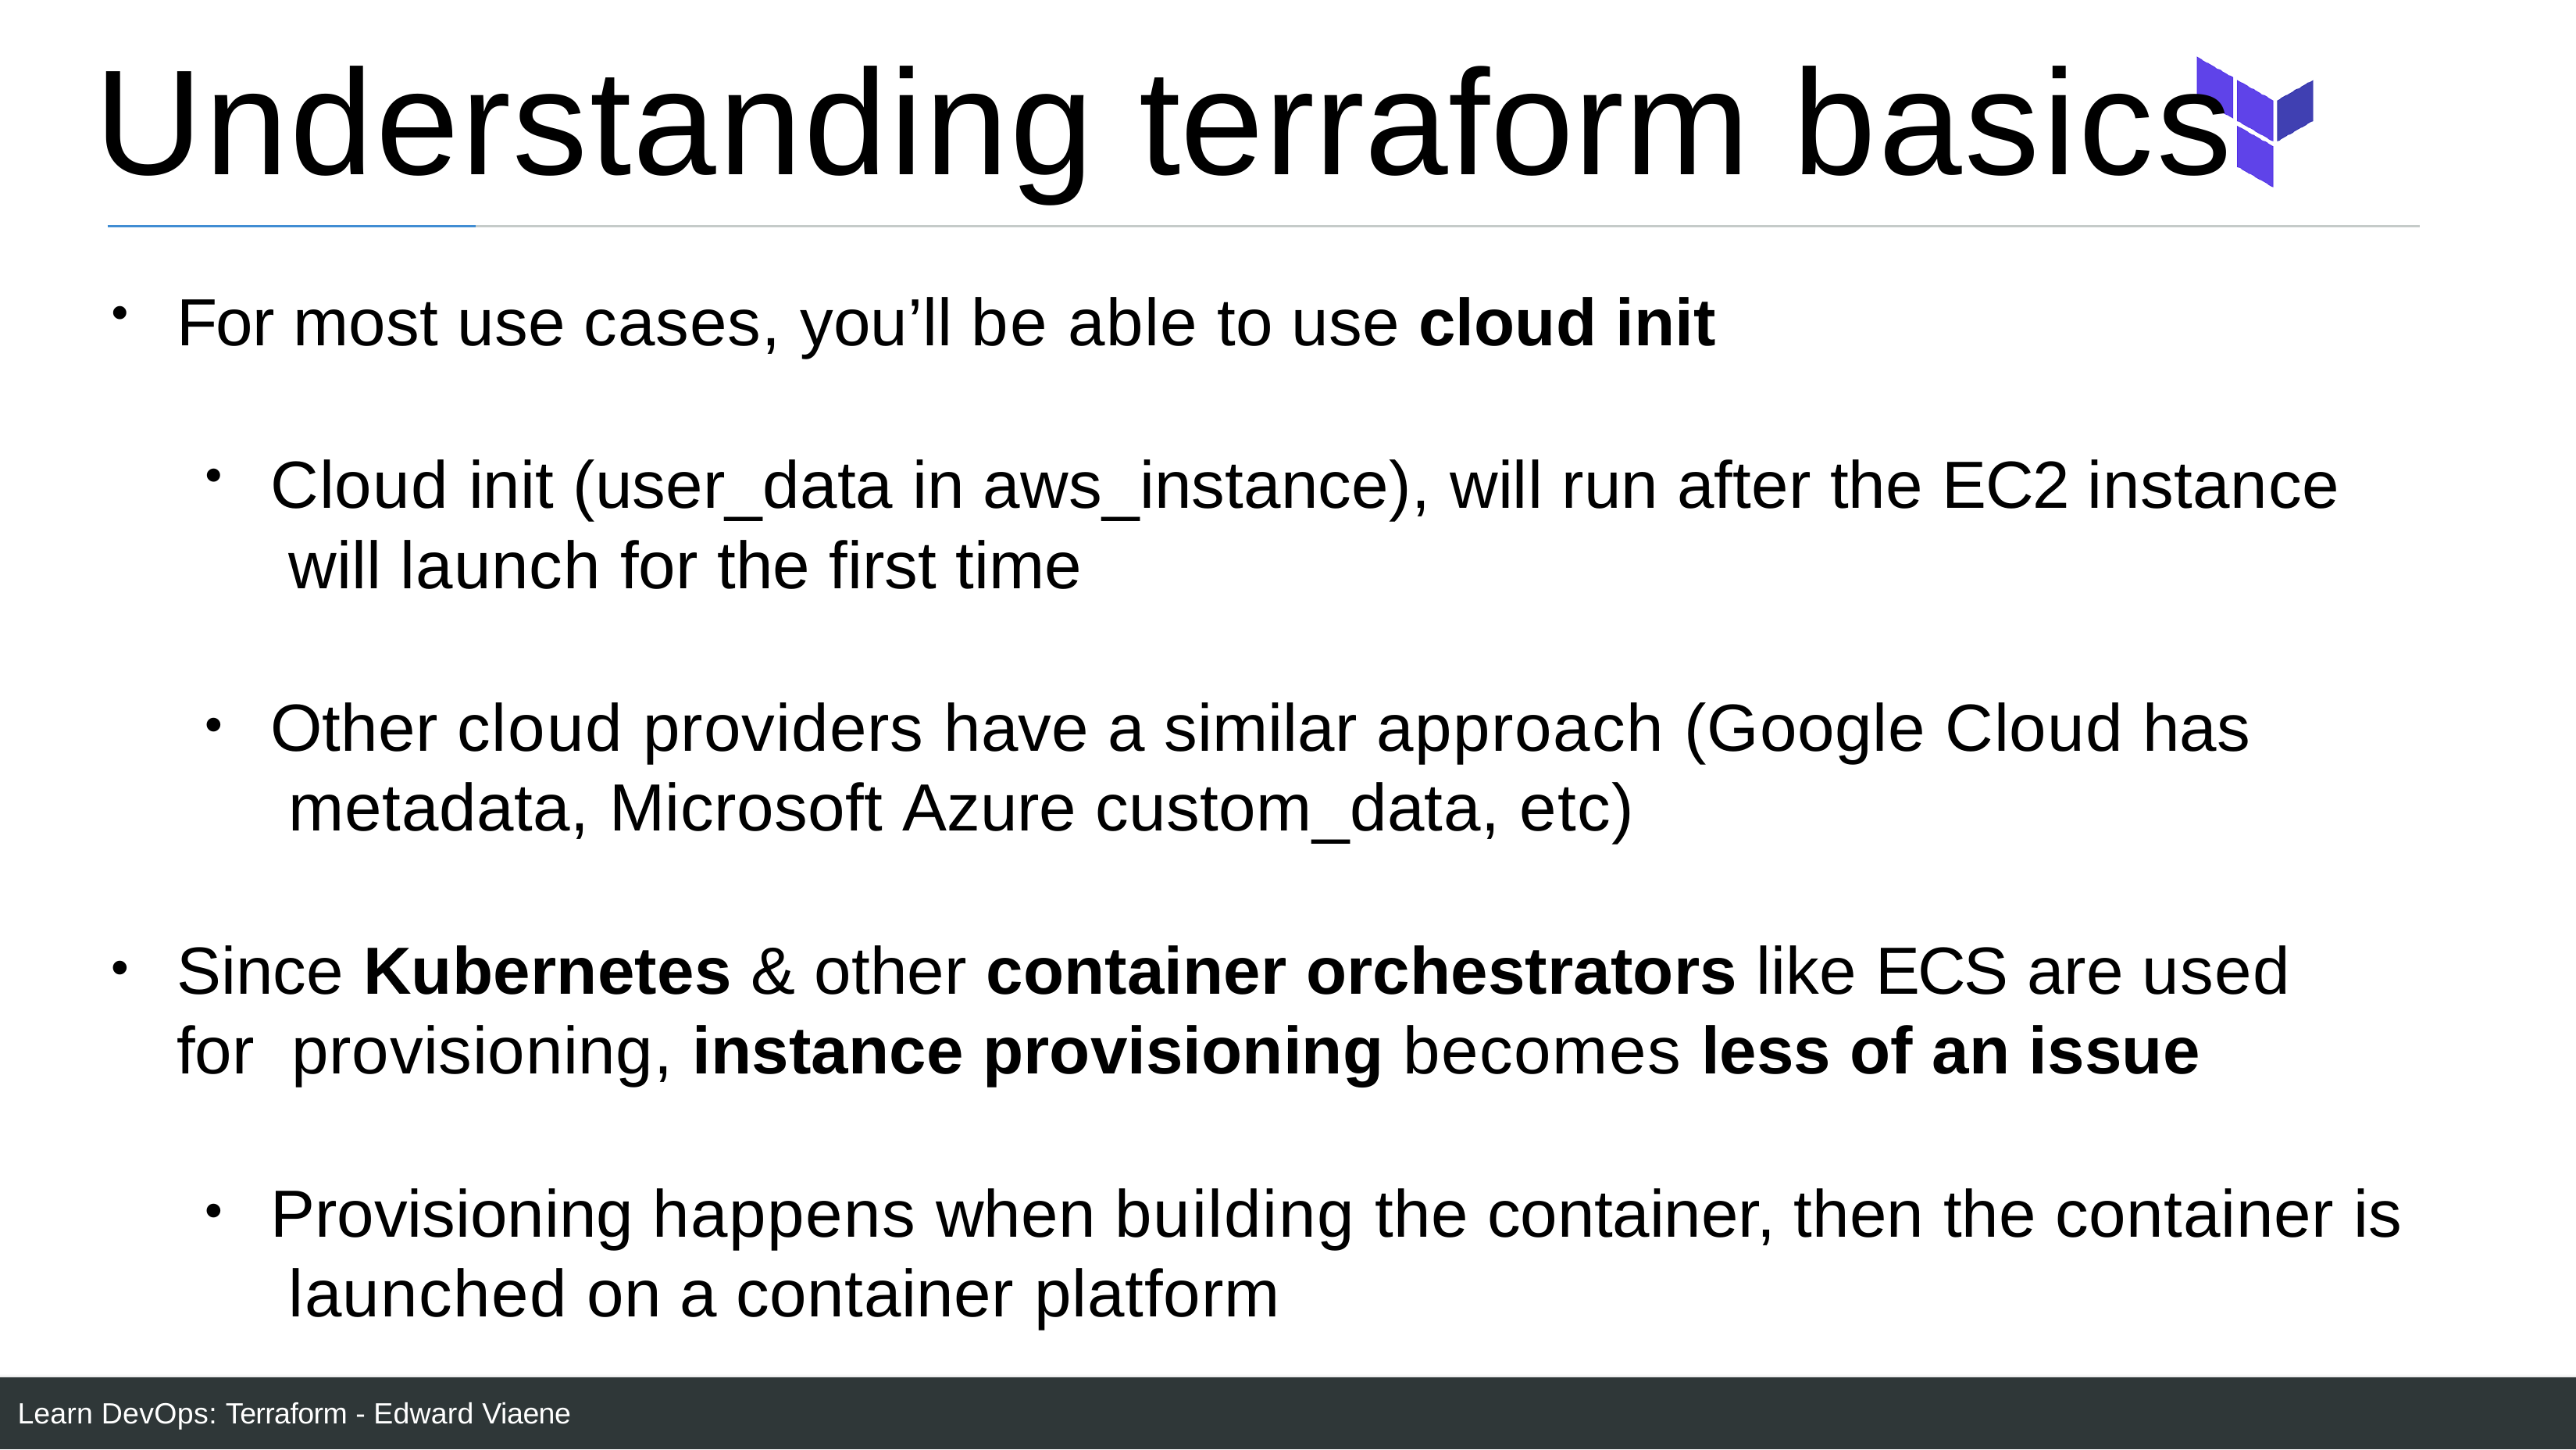

# Understanding terraform basics
For most use cases, you’ll be able to use cloud init

Cloud init (user_data in aws_instance), will run after the EC2 instance  will launch for the first time

Other cloud providers have a similar approach (Google Cloud has  metadata, Microsoft Azure custom_data, etc)

Since Kubernetes & other container orchestrators like ECS are used for  provisioning, instance provisioning becomes less of an issue

Provisioning happens when building the container, then the container is  launched on a container platform
Learn DevOps: Terraform - Edward Viaene